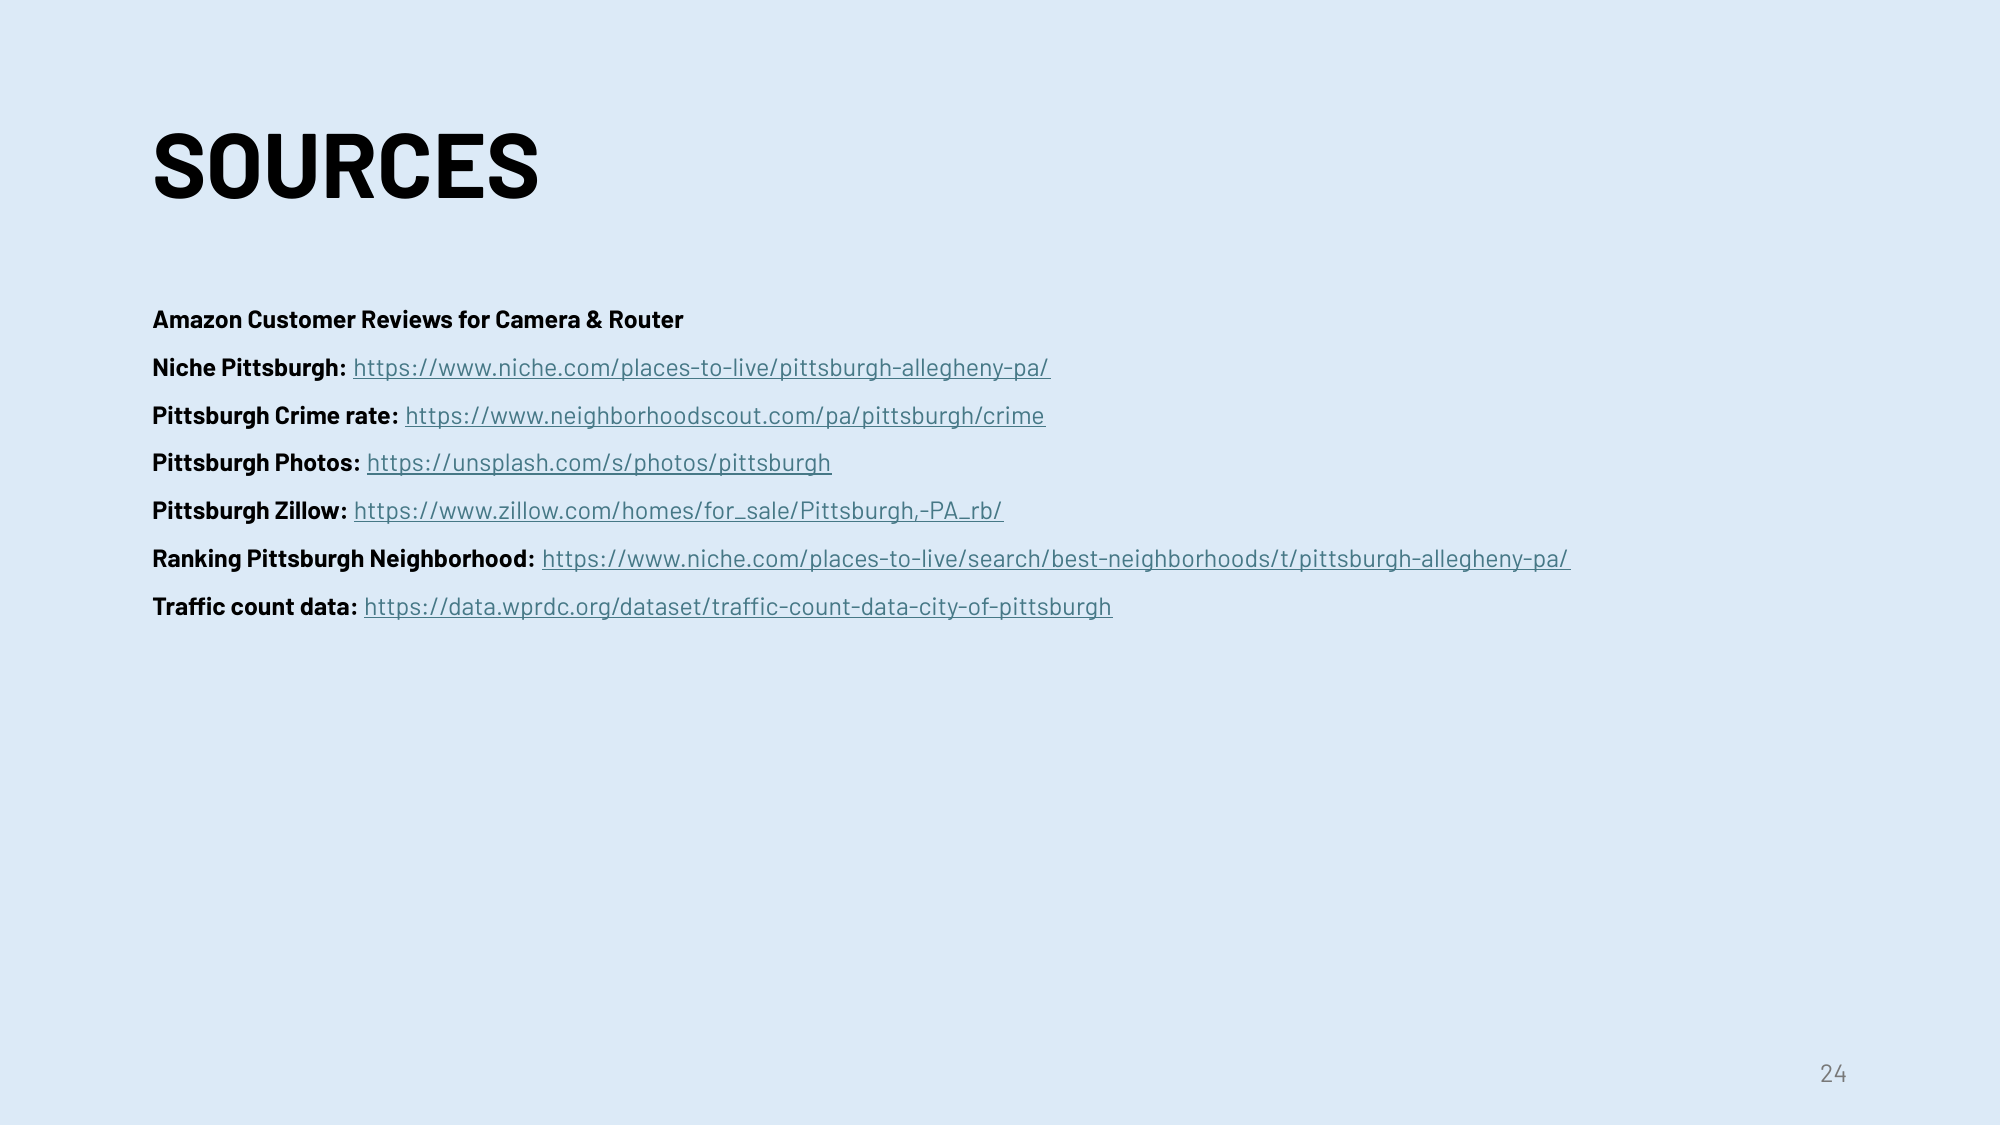

# SOURCES
Amazon Customer Reviews for Camera & Router
Niche Pittsburgh: https://www.niche.com/places-to-live/pittsburgh-allegheny-pa/
Pittsburgh Crime rate: https://www.neighborhoodscout.com/pa/pittsburgh/crime
Pittsburgh Photos: https://unsplash.com/s/photos/pittsburgh
Pittsburgh Zillow: https://www.zillow.com/homes/for_sale/Pittsburgh,-PA_rb/
Ranking Pittsburgh Neighborhood: https://www.niche.com/places-to-live/search/best-neighborhoods/t/pittsburgh-allegheny-pa/
Traffic count data: https://data.wprdc.org/dataset/traffic-count-data-city-of-pittsburgh
24